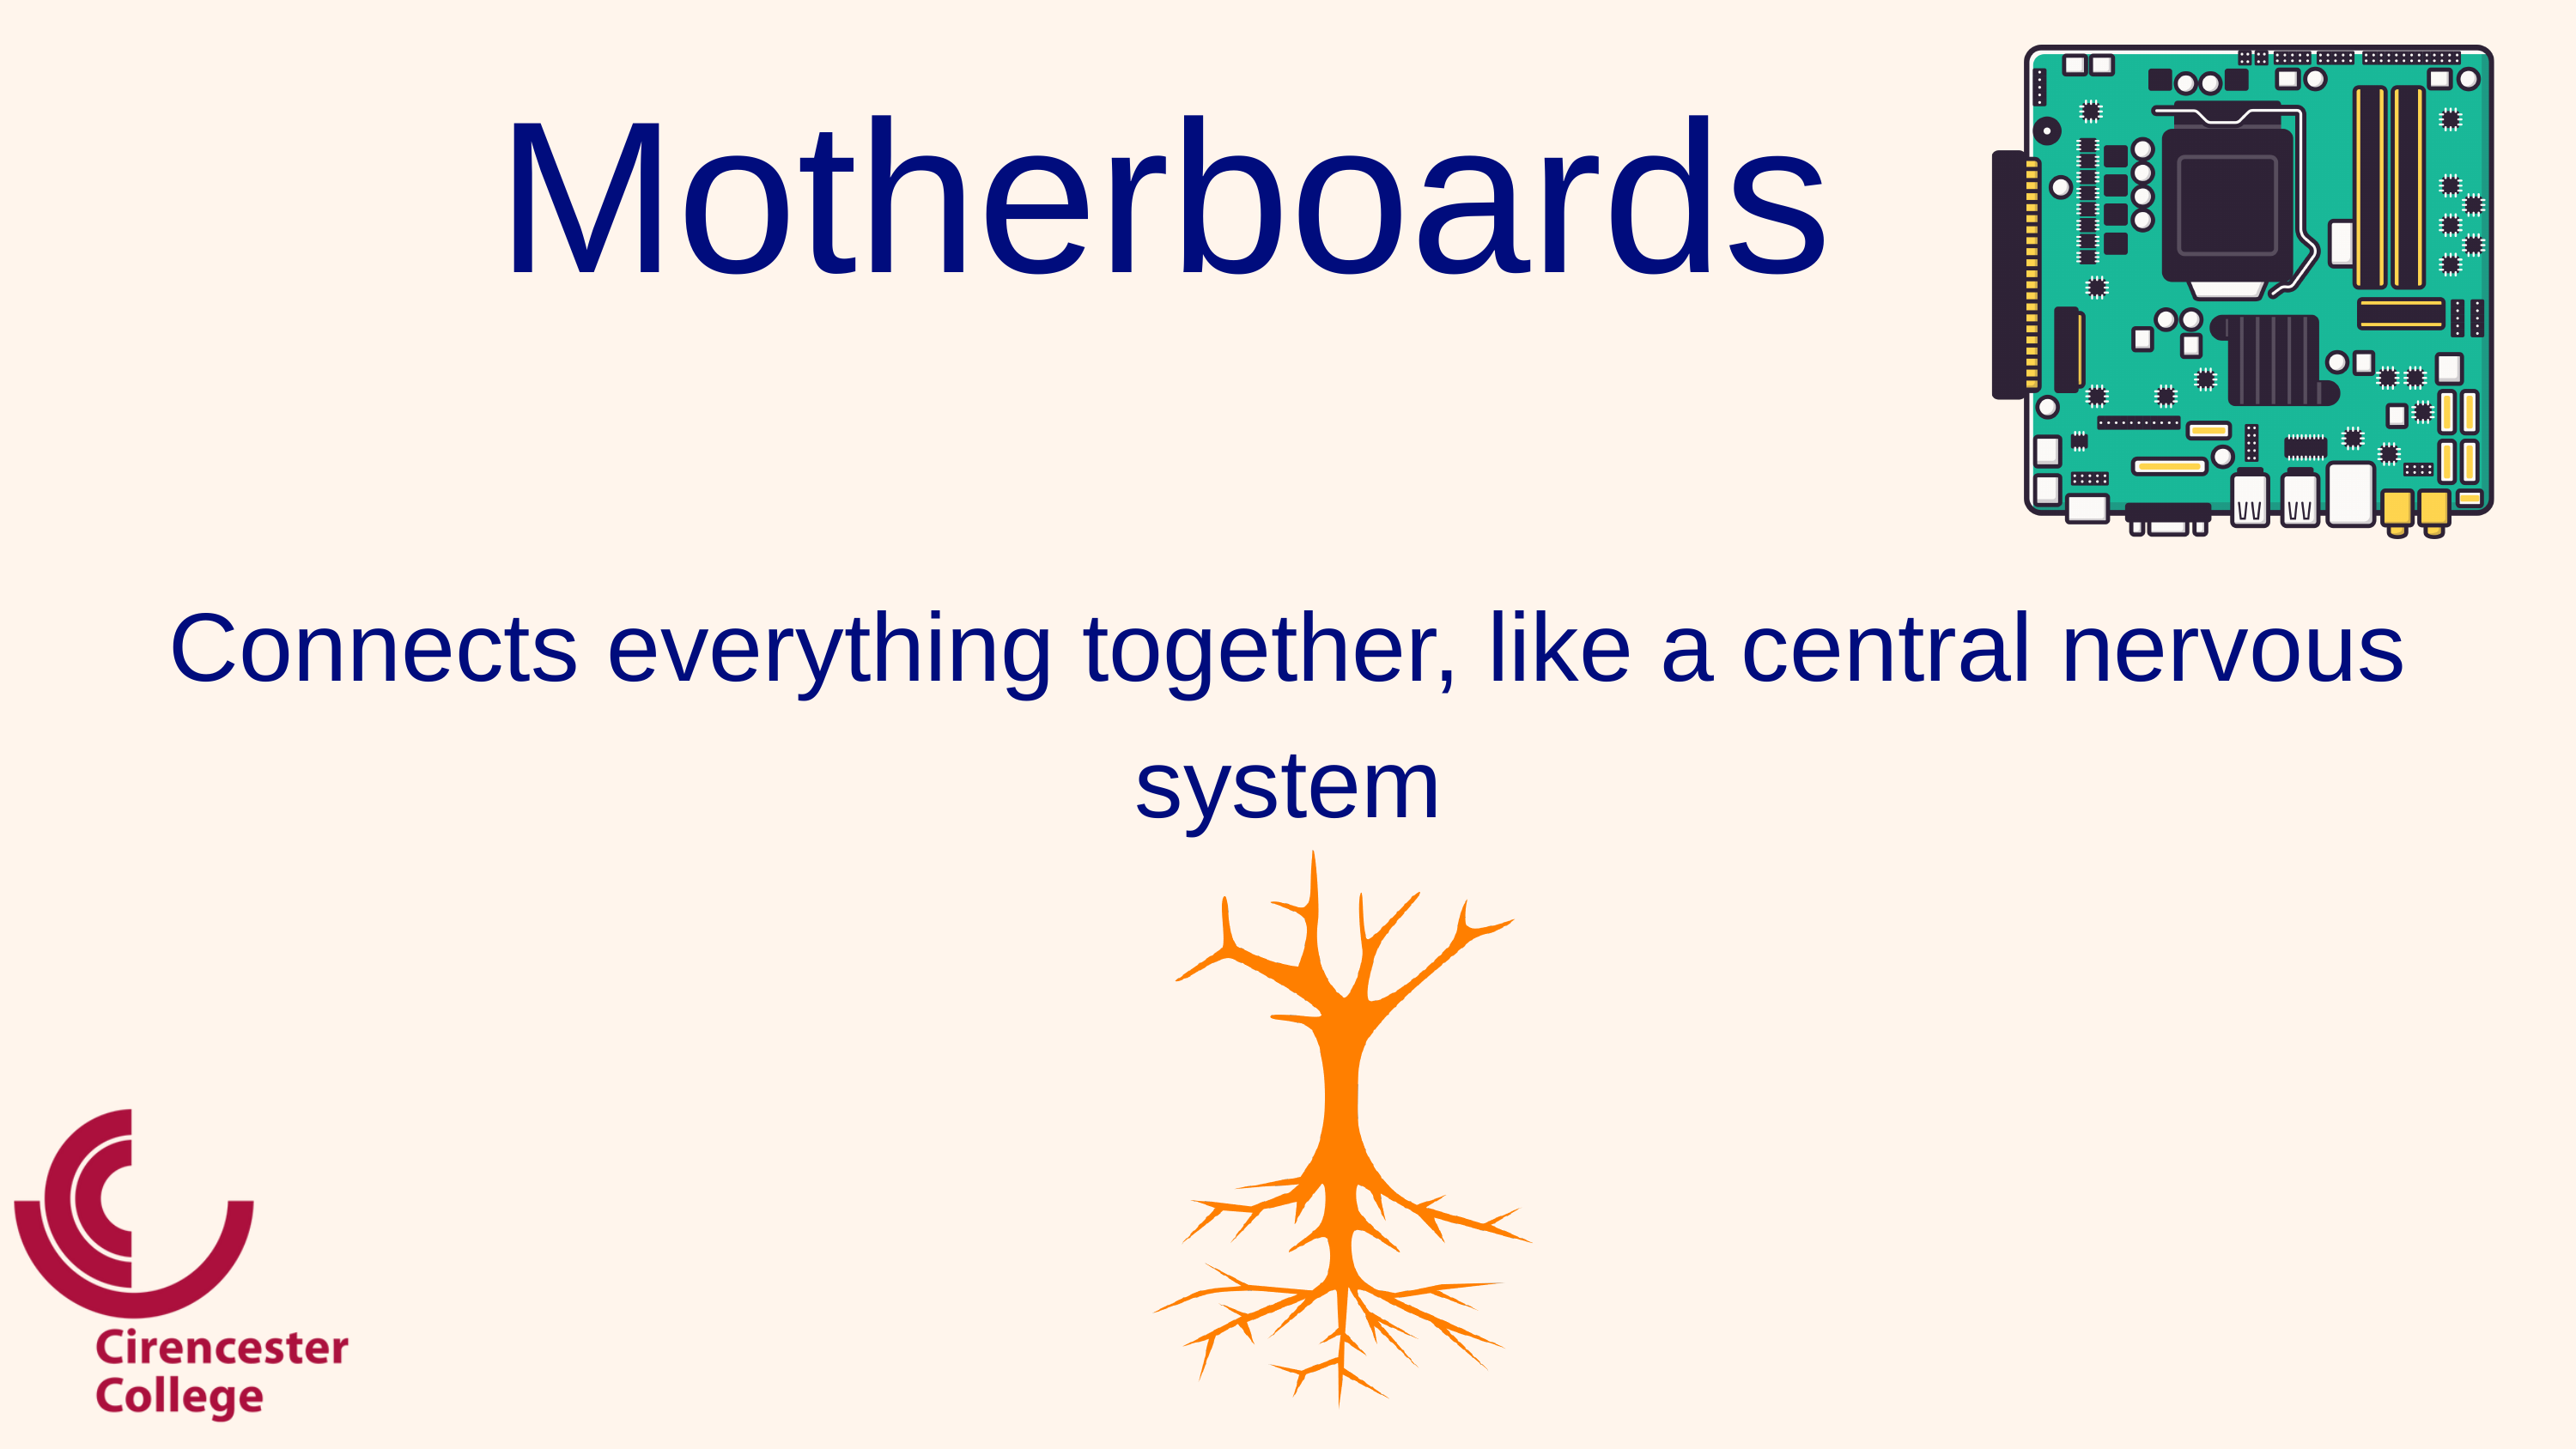

Motherboards

Connects everything together, like a central nervous system